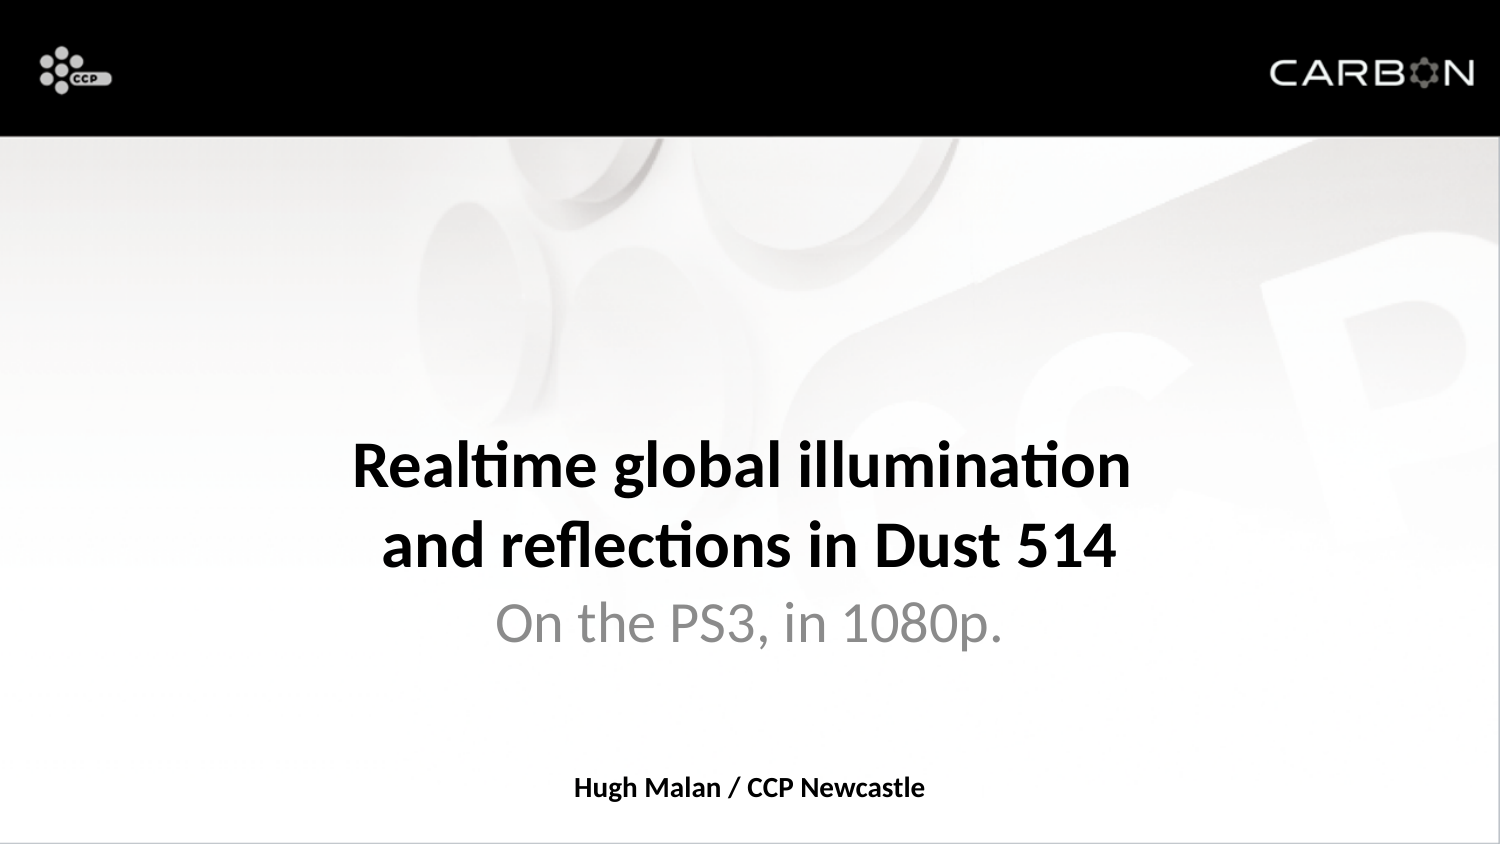

# Realtime global illumination and reflections in Dust 514
On the PS3, in 1080p.
Hugh Malan / CCP Newcastle